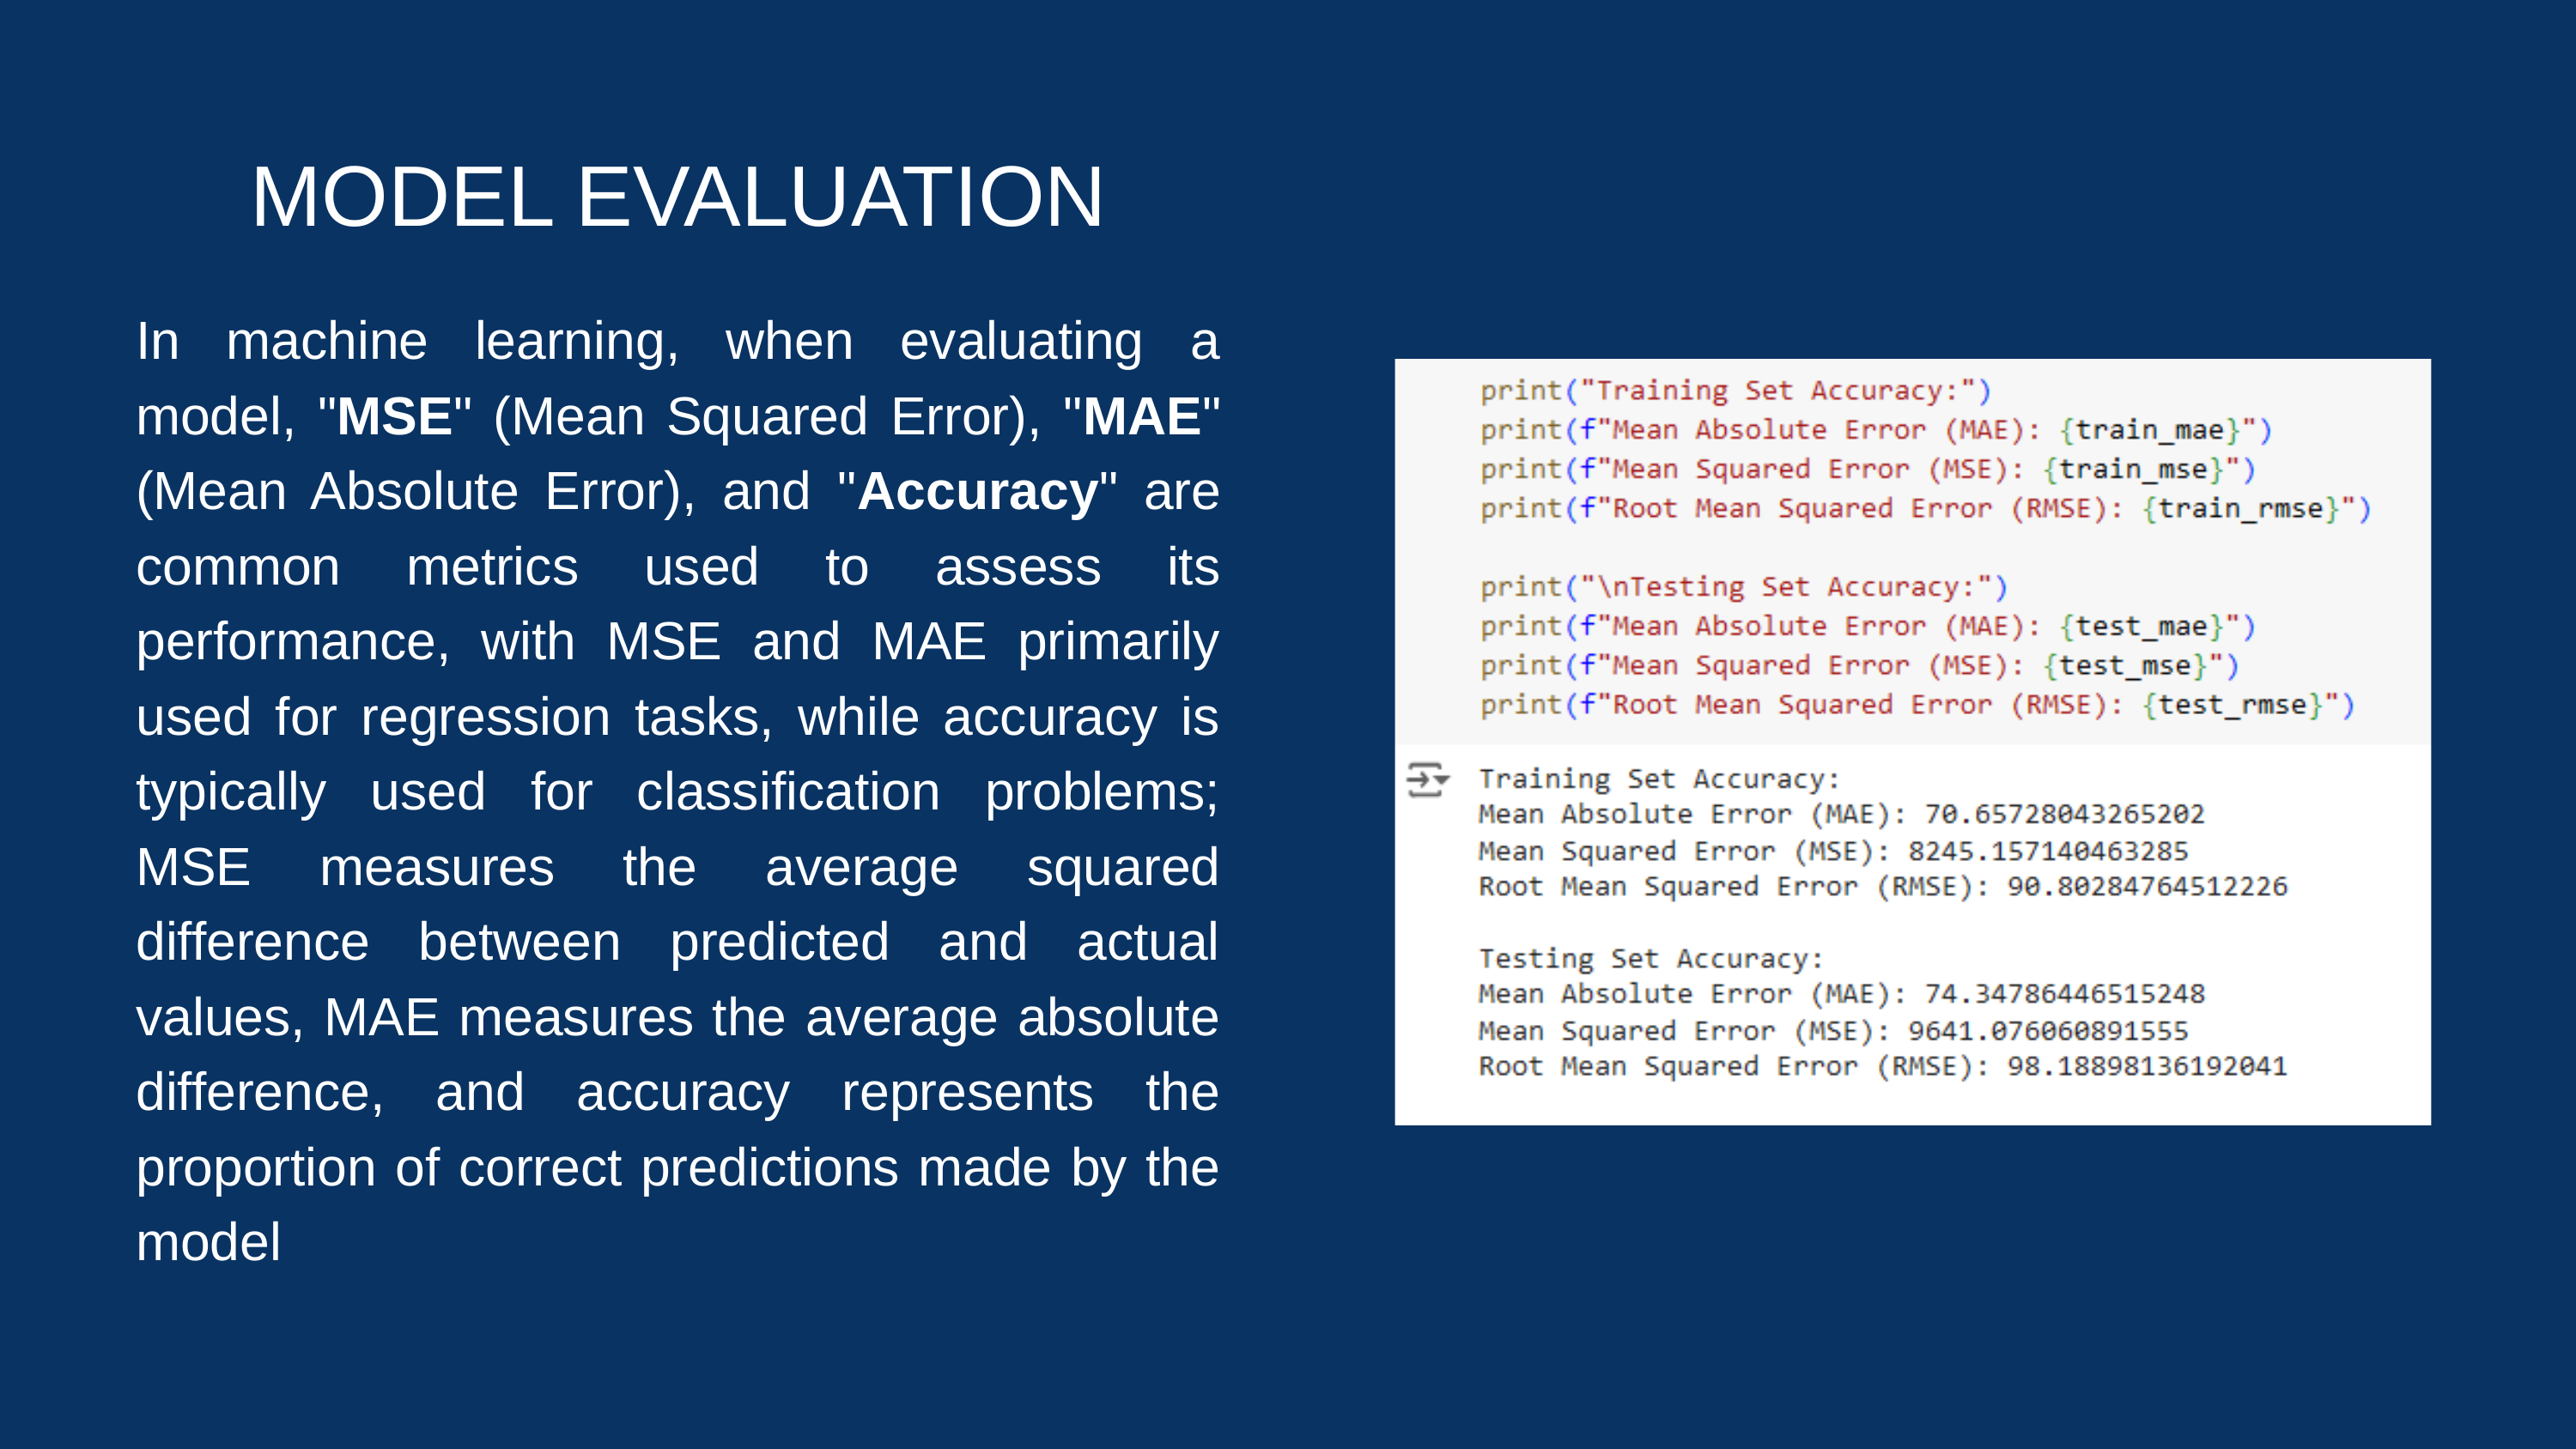

MODEL EVALUATION
In machine learning, when evaluating a model, "MSE" (Mean Squared Error), "MAE" (Mean Absolute Error), and "Accuracy" are common metrics used to assess its performance, with MSE and MAE primarily used for regression tasks, while accuracy is typically used for classification problems; MSE measures the average squared difference between predicted and actual values, MAE measures the average absolute difference, and accuracy represents the proportion of correct predictions made by the model